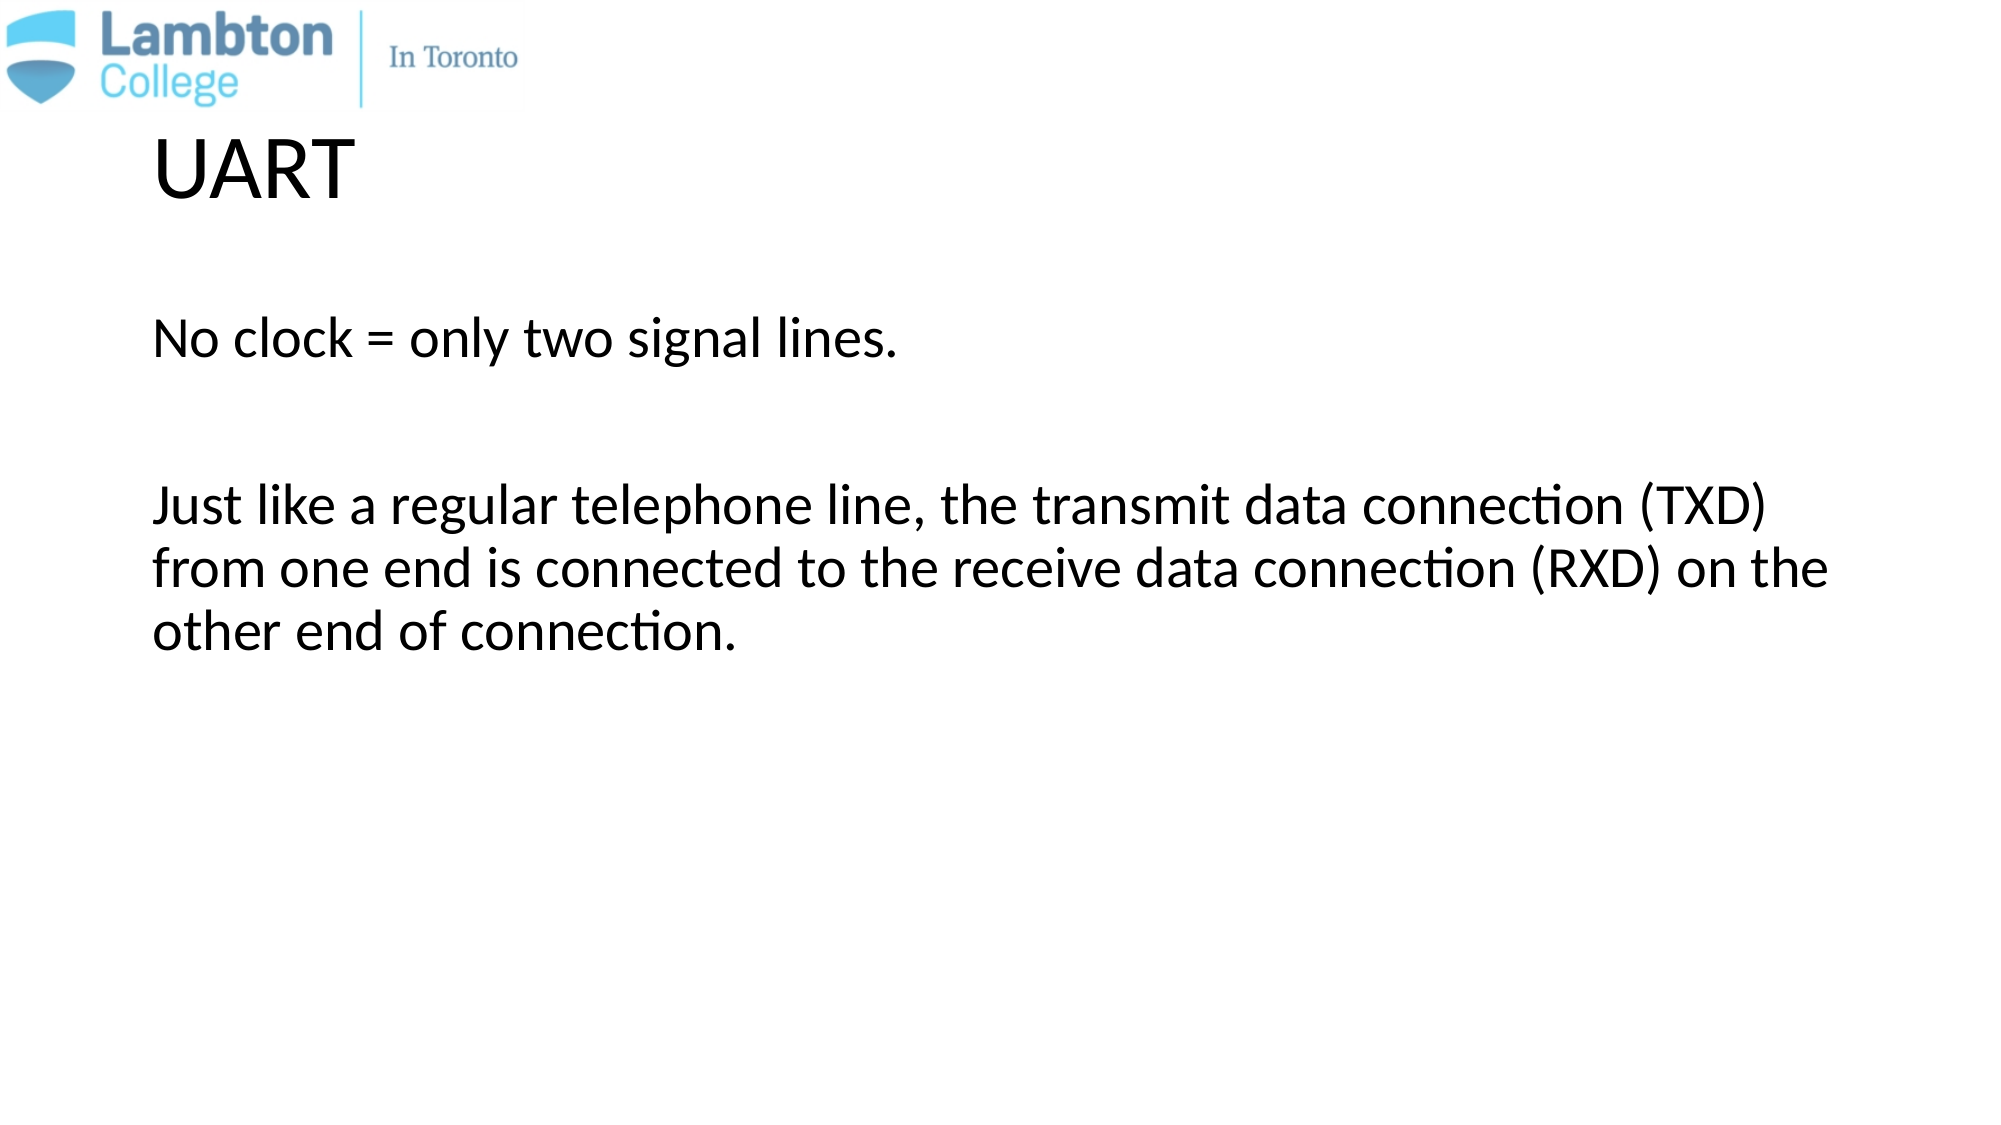

# UART
No clock = only two signal lines.

Just like a regular telephone line, the transmit data connection (TXD) from one end is connected to the receive data connection (RXD) on the other end of connection.